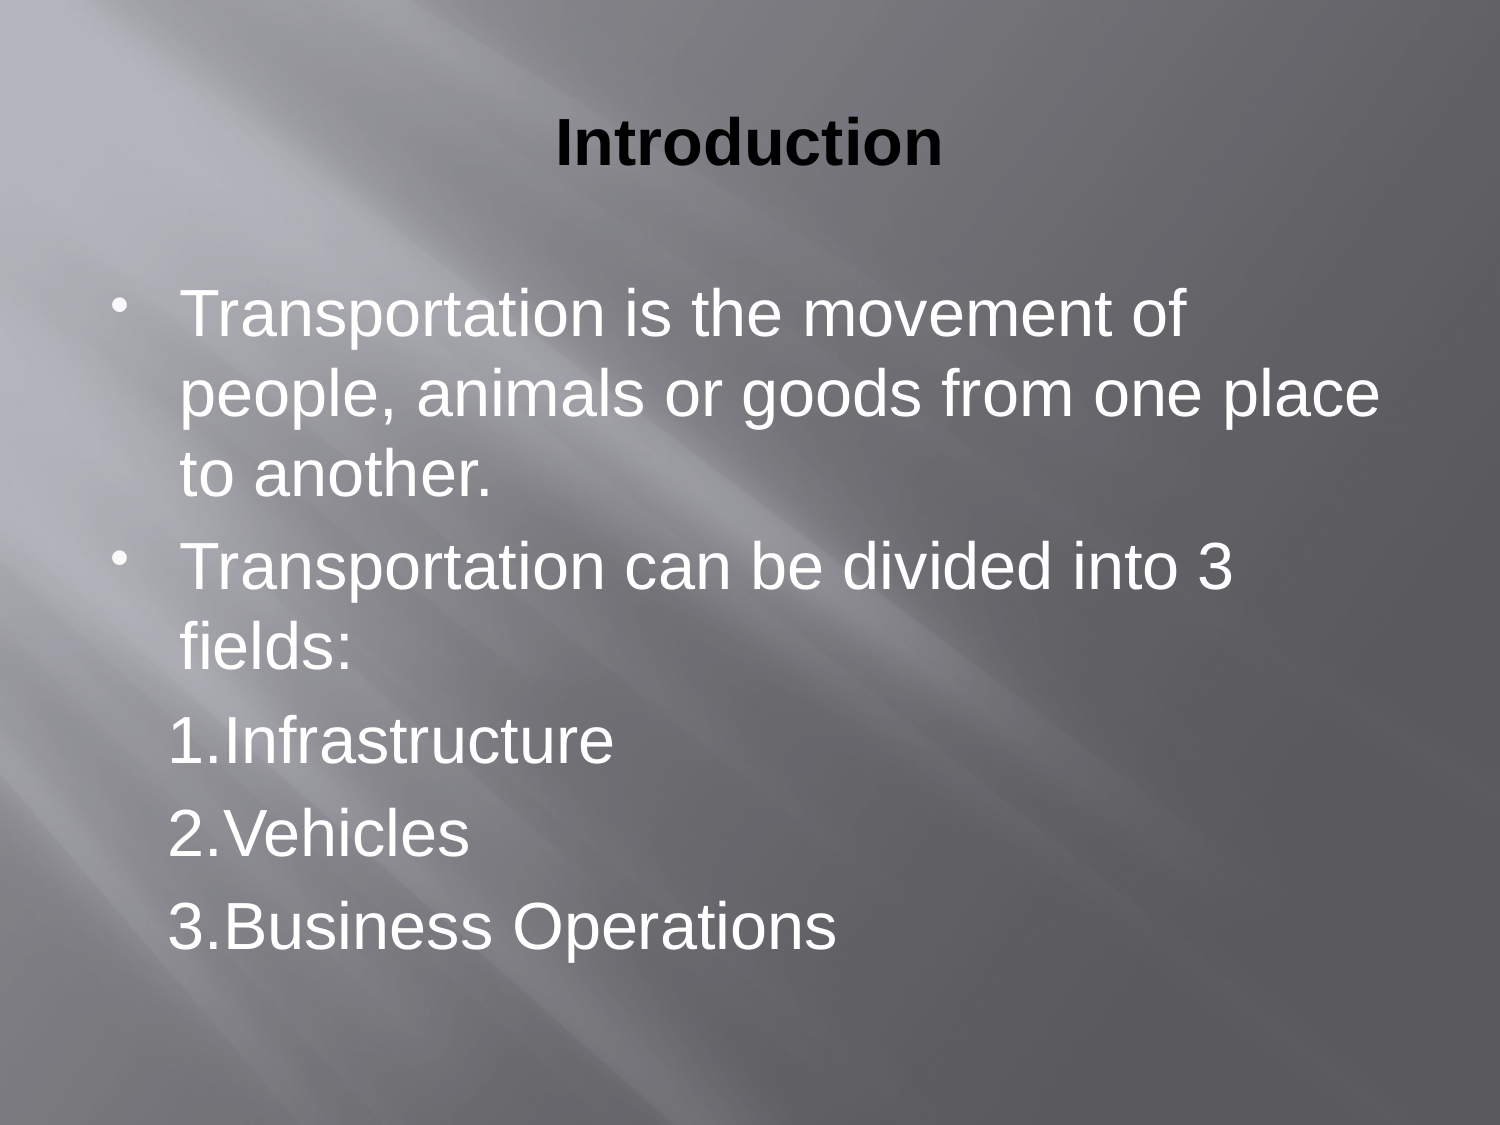

# Introduction
Transportation is the movement of people, animals or goods from one place to another.
Transportation can be divided into 3 fields:
   1.Infrastructure
   2.Vehicles
   3.Business Operations